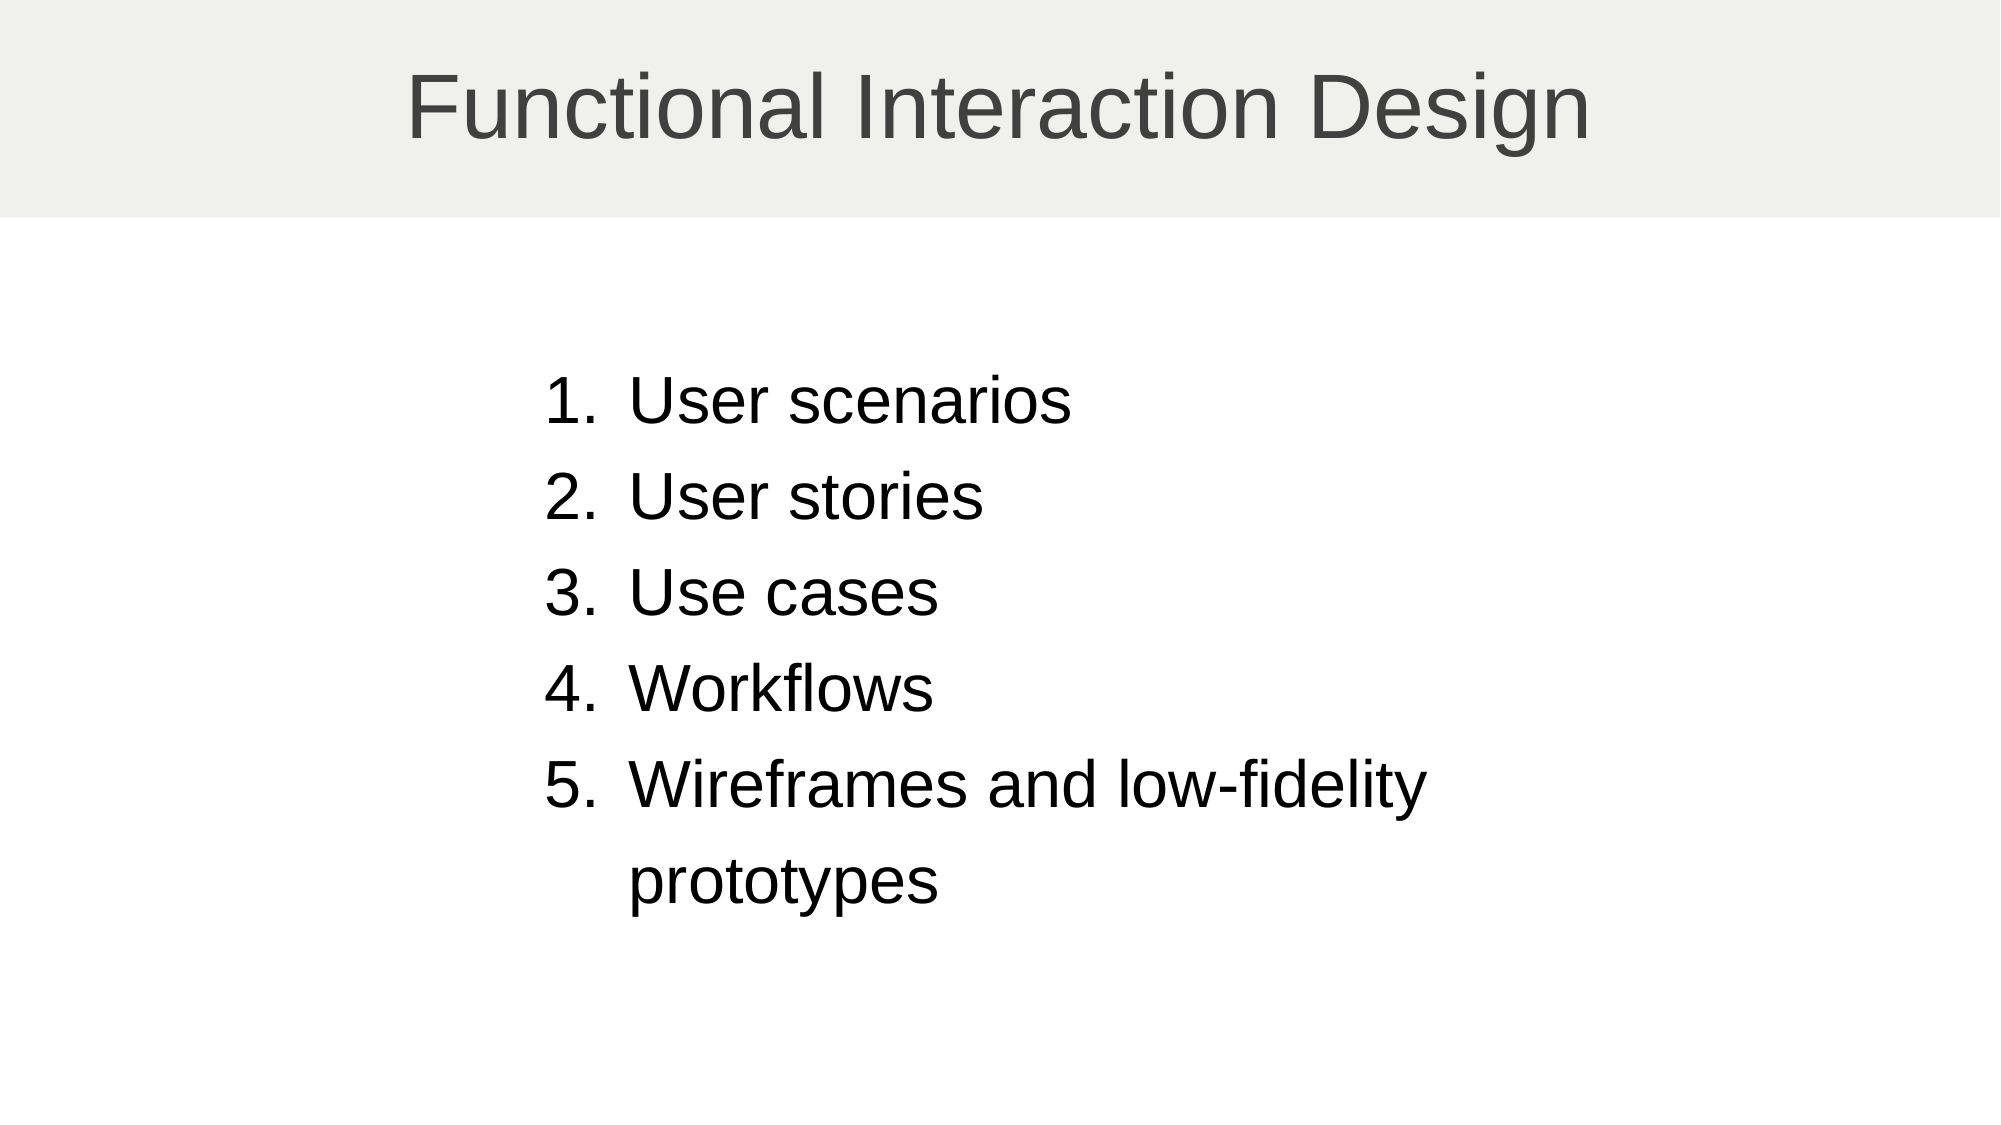

# Functional Interaction Design
User scenarios
User stories
Use cases
Workflows
Wireframes and low-fidelity prototypes